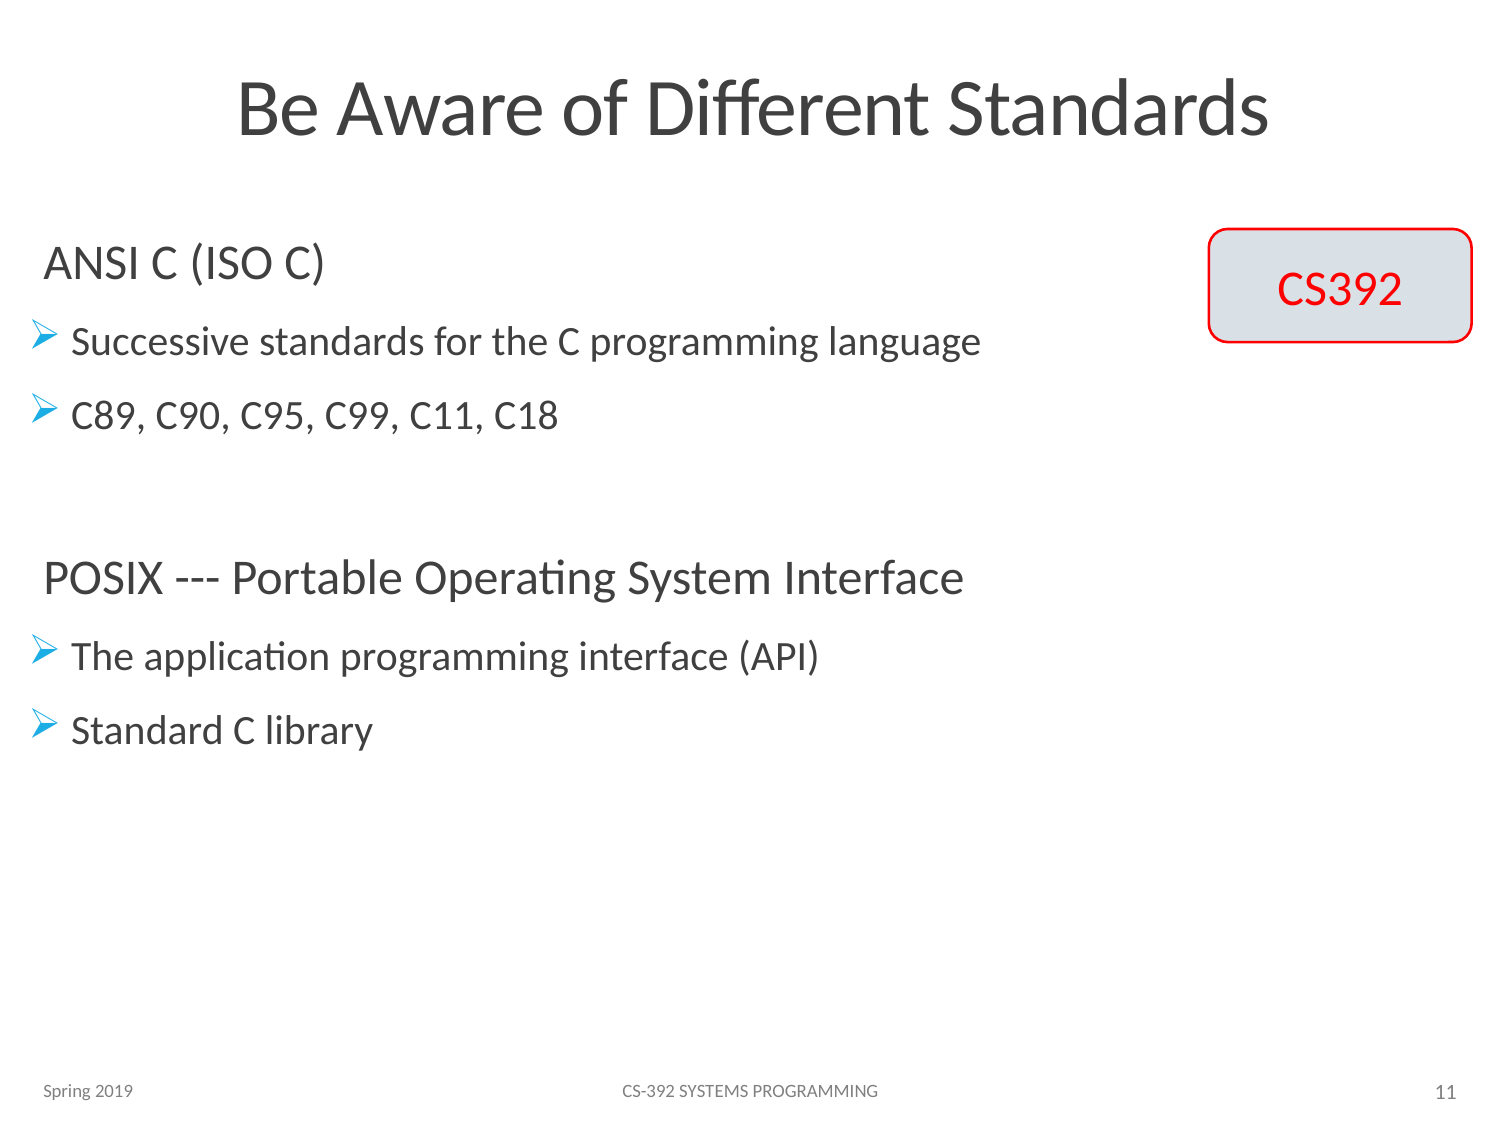

# Be Aware of Different Standards
ANSI C (ISO C)
 Successive standards for the C programming language
 C89, C90, C95, C99, C11, C18

POSIX --- Portable Operating System Interface
 The application programming interface (API)
 Standard C library

CS392
Spring 2019
CS-392 Systems Programming
11